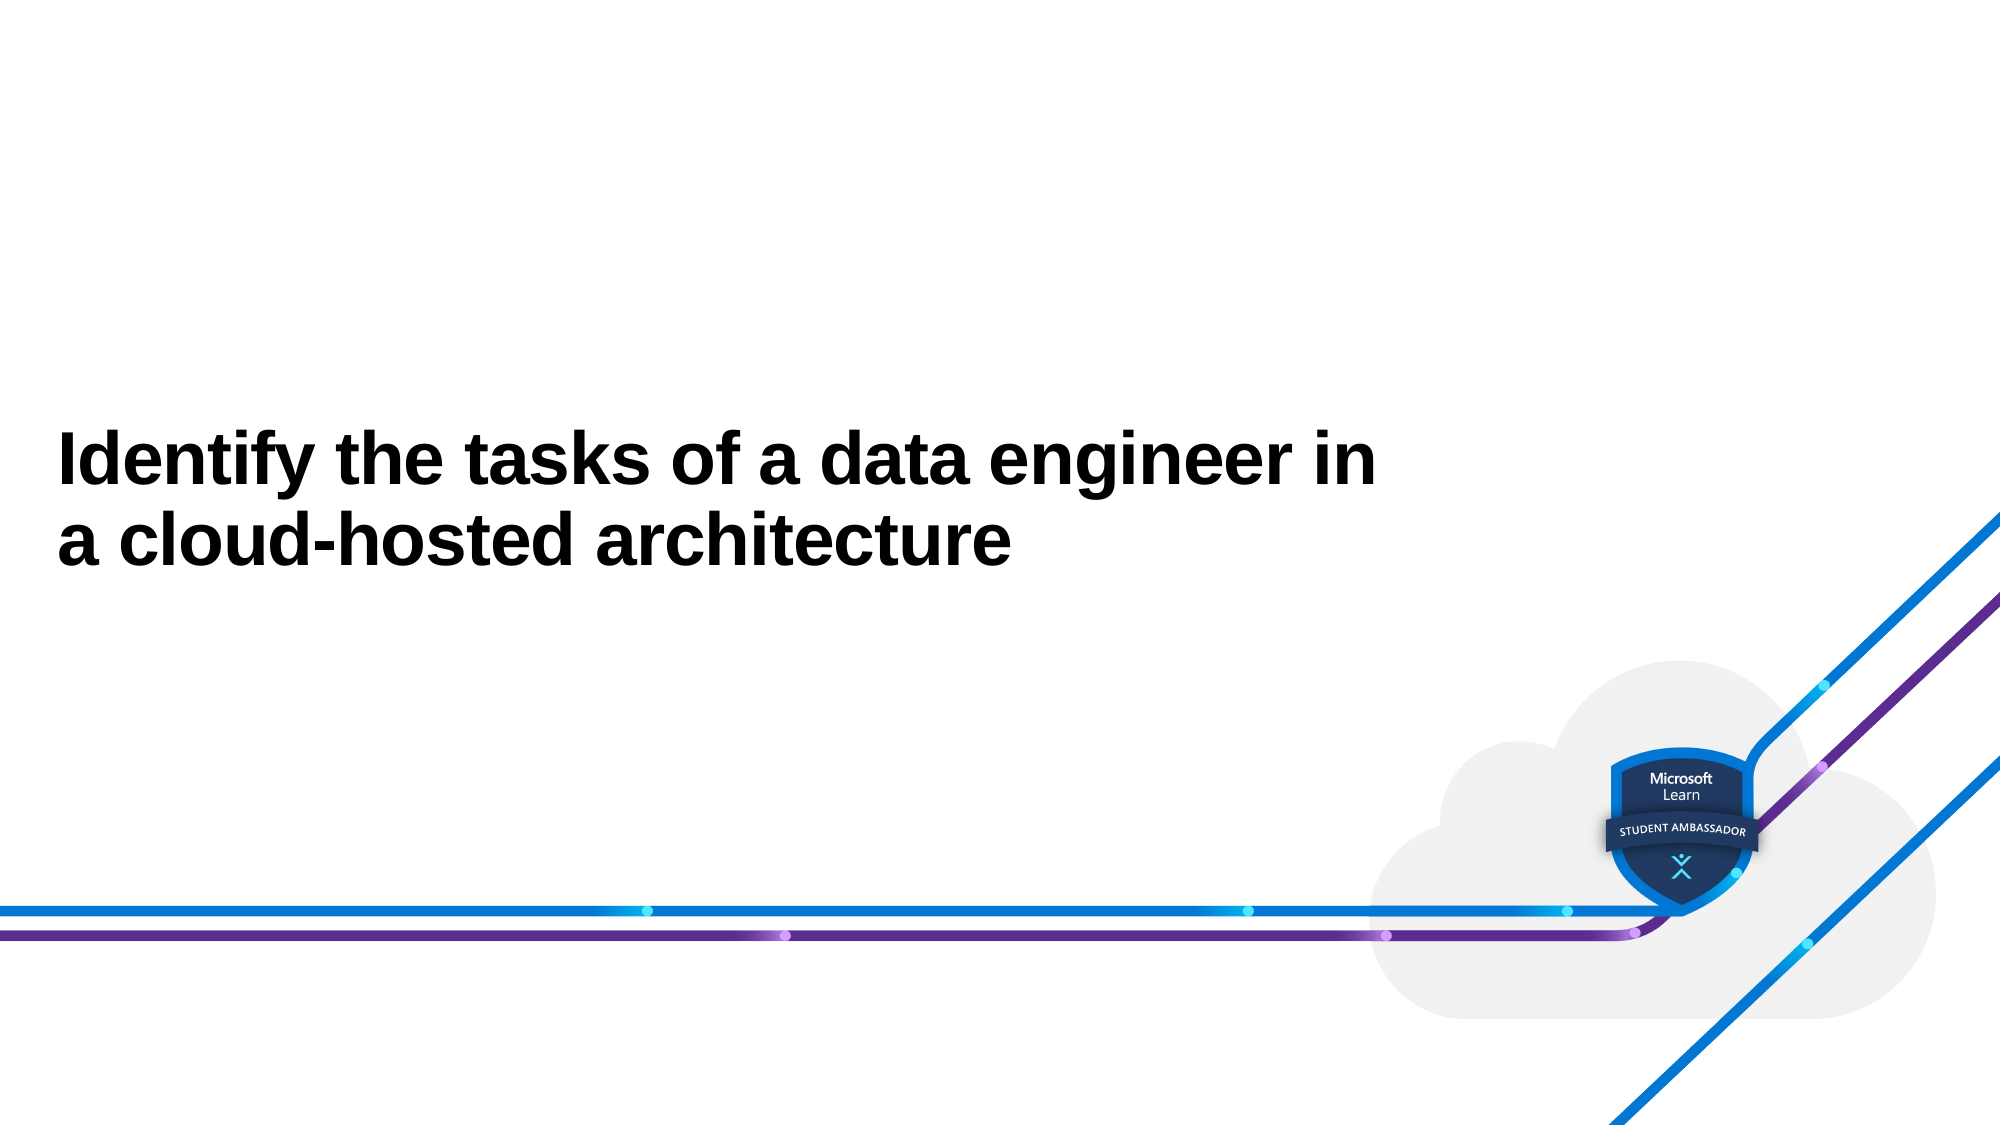

# Identify the tasks of a data engineer in a cloud-hosted architecture